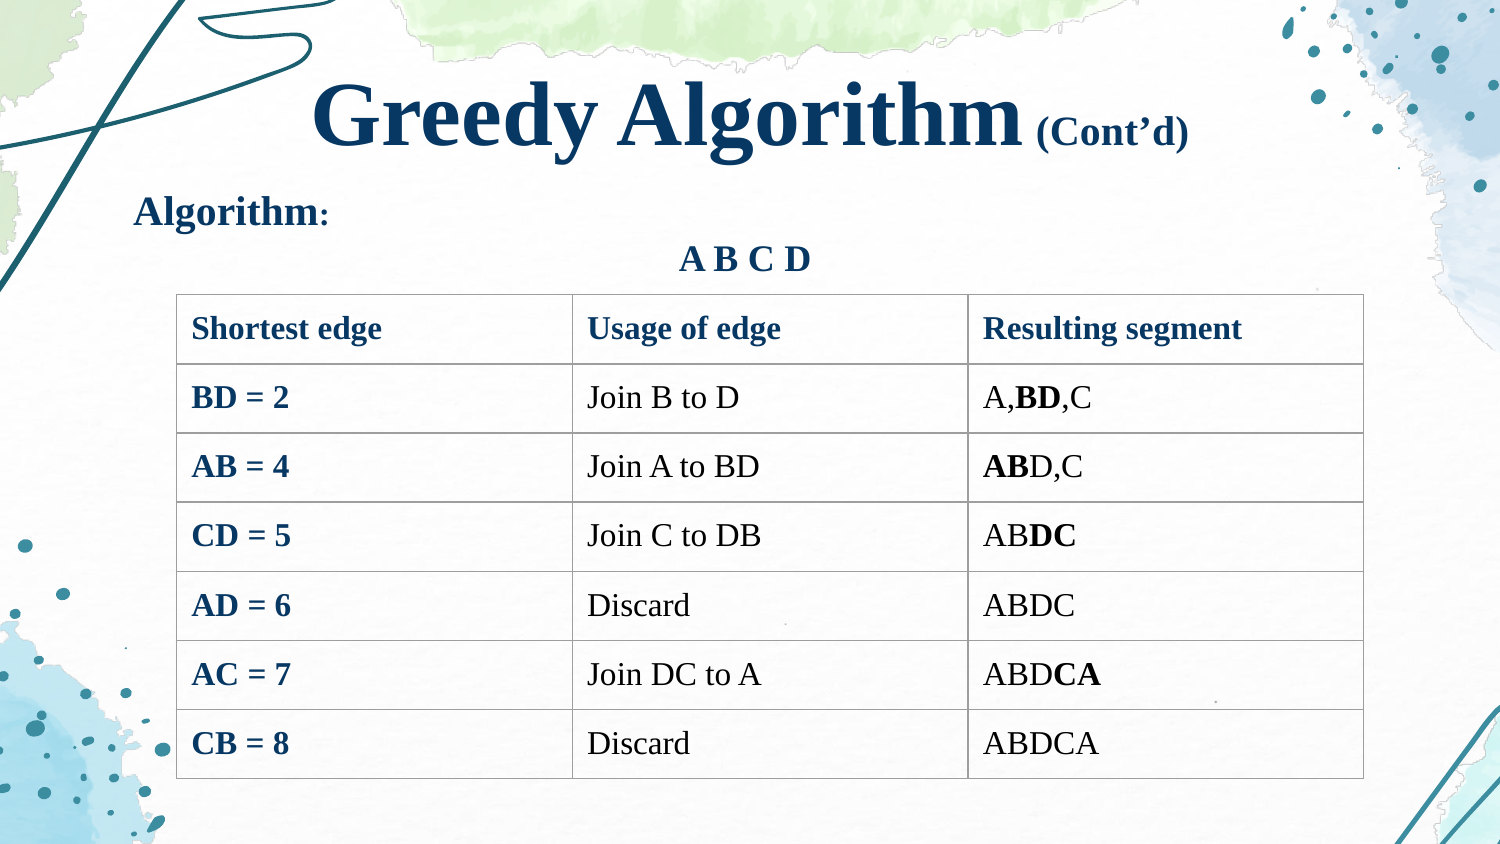

# Greedy Algorithm (Cont’d)
Algorithm:
A B C D

| Shortest edge | Usage of edge | Resulting segment |
| --- | --- | --- |
| BD = 2 | Join B to D | A,BD,C |
| AB = 4 | Join A to BD | ABD,C |
| CD = 5 | Join C to DB | ABDC |
| AD = 6 | Discard | ABDC |
| AC = 7 | Join DC to A | ABDCA |
| CB = 8 | Discard | ABDCA |